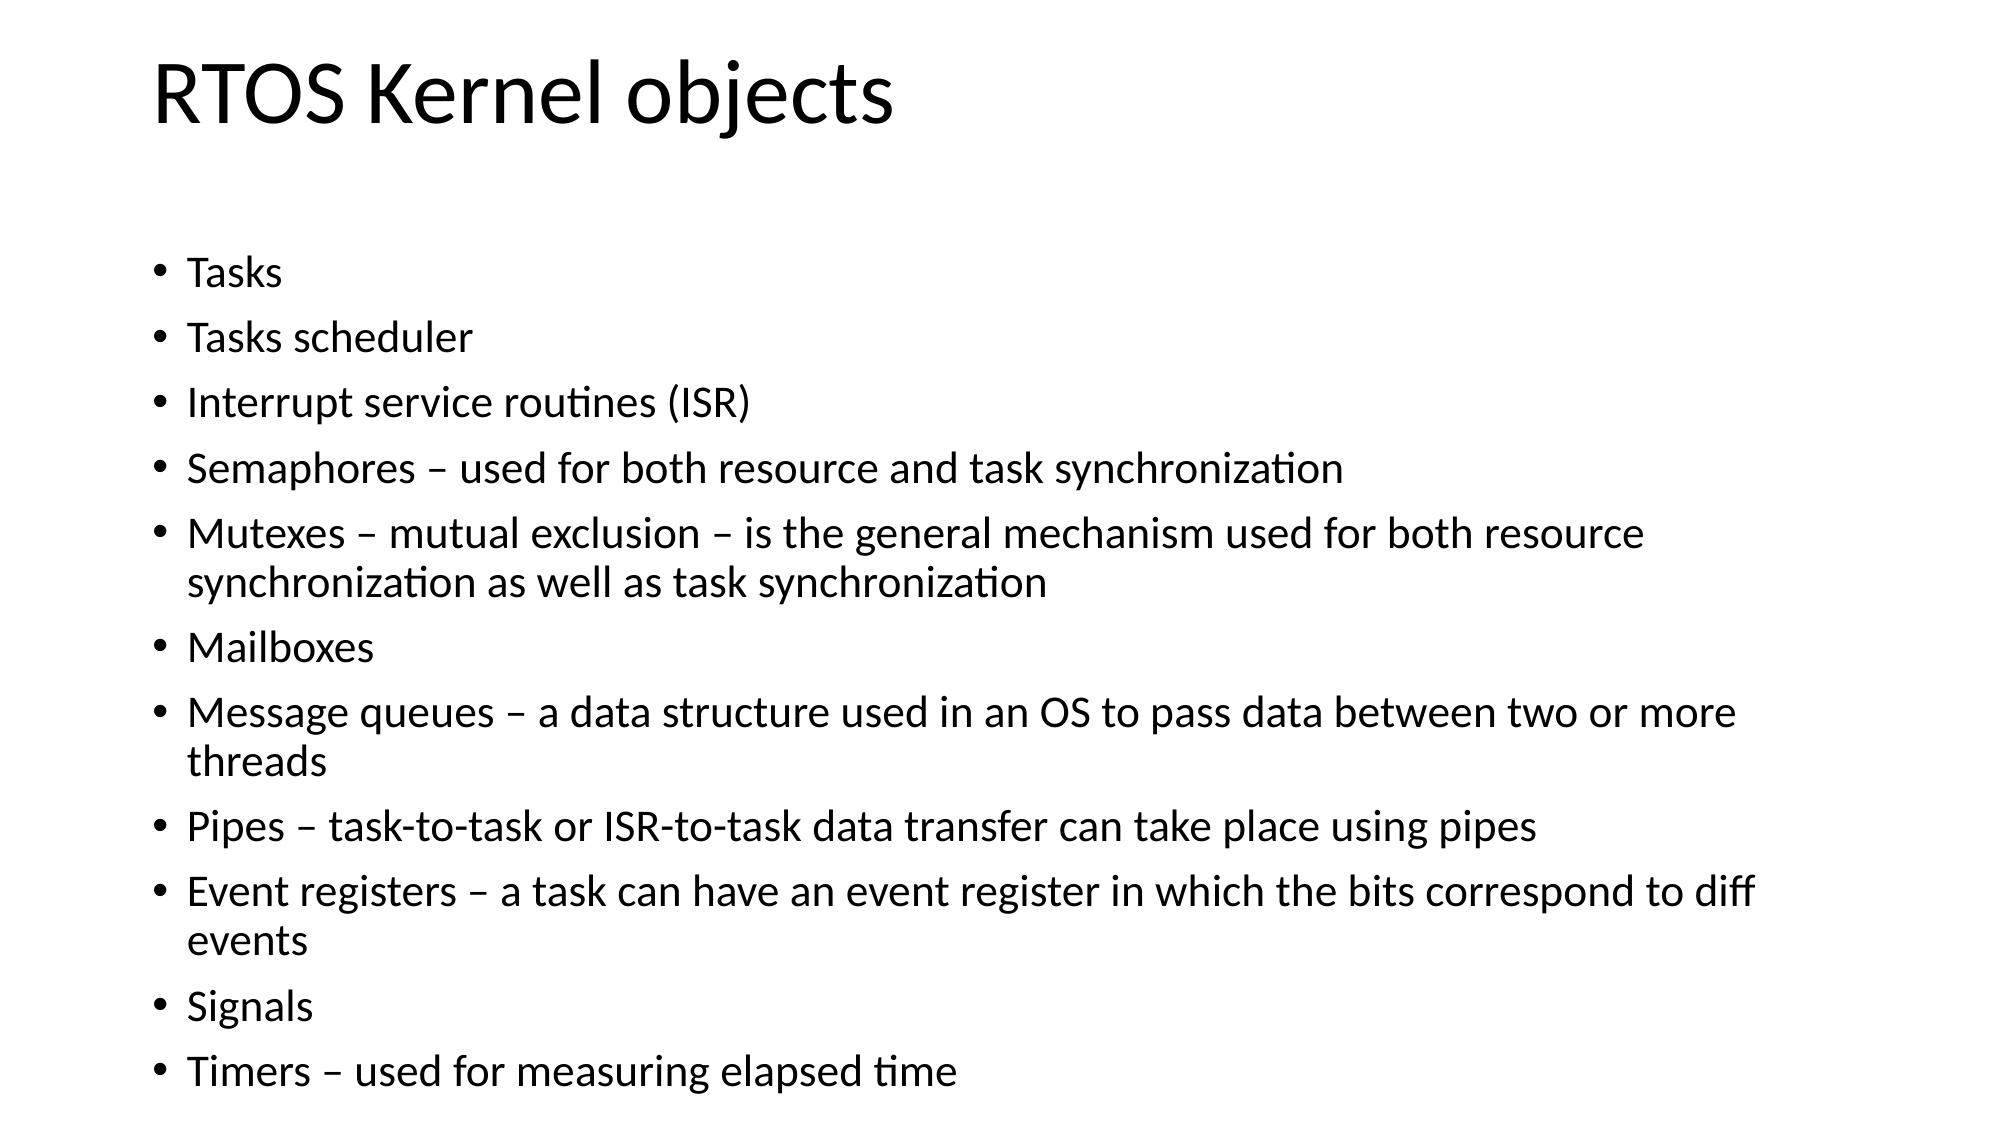

# RTOS Kernel objects
Tasks
Tasks scheduler
Interrupt service routines (ISR)
Semaphores – used for both resource and task synchronization
Mutexes – mutual exclusion – is the general mechanism used for both resource synchronization as well as task synchronization
Mailboxes
Message queues – a data structure used in an OS to pass data between two or more threads
Pipes – task-to-task or ISR-to-task data transfer can take place using pipes
Event registers – a task can have an event register in which the bits correspond to diff events
Signals
Timers – used for measuring elapsed time